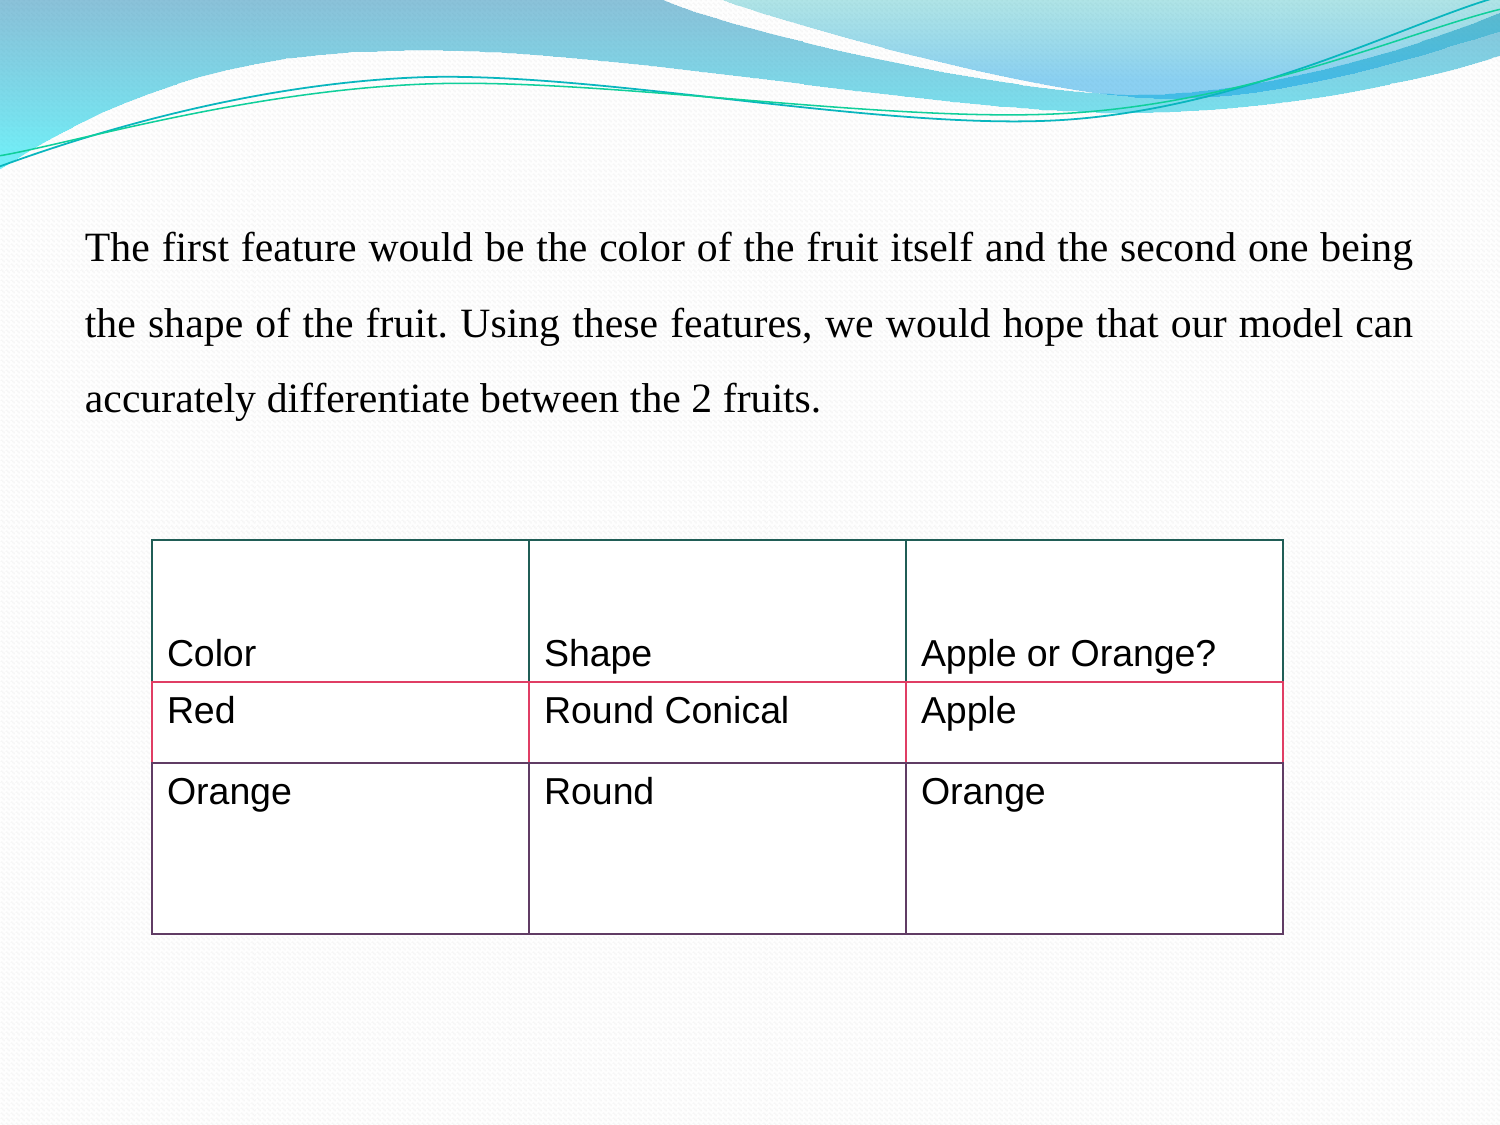

The first feature would be the color of the fruit itself and the second one being the shape of the fruit. Using these features, we would hope that our model can accurately differentiate between the 2 fruits.
| Color | Shape | Apple or Orange? |
| --- | --- | --- |
| Red | Round Conical | Apple |
| Orange | Round | Orange |